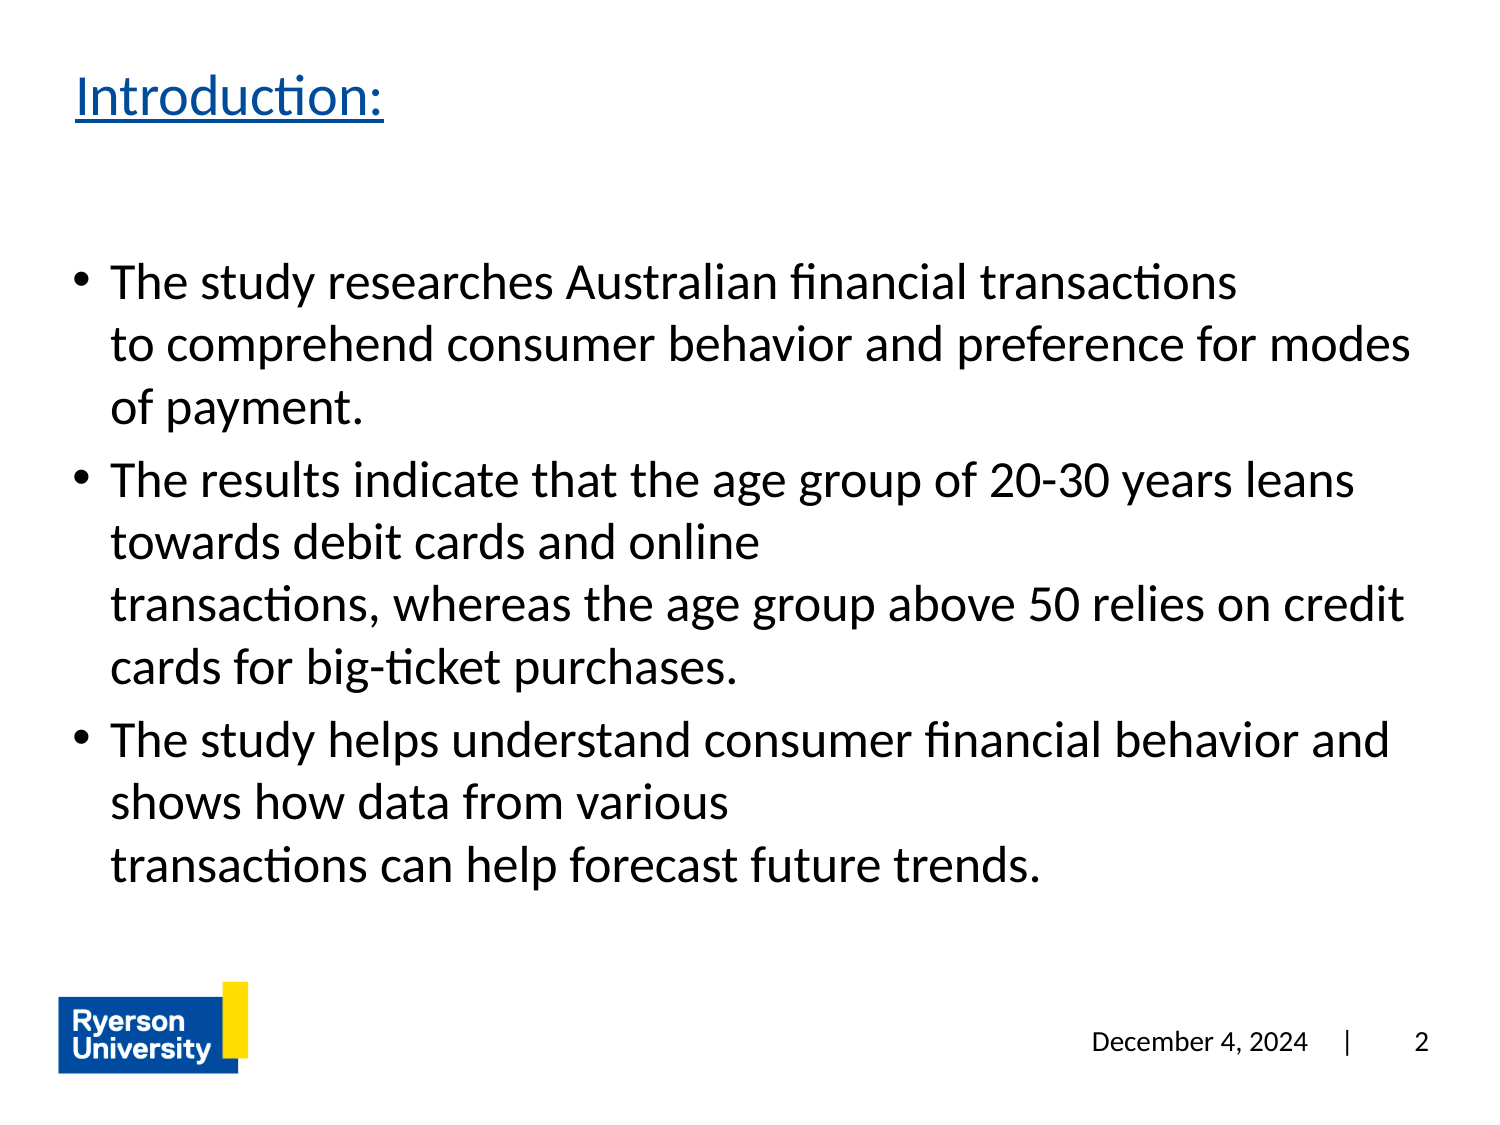

# Introduction:
The study researches Australian financial transactions to comprehend consumer behavior and preference for modes of payment.
The results indicate that the age group of 20-30 years leans towards debit cards and online transactions, whereas the age group above 50 relies on credit cards for big-ticket purchases.
The study helps understand consumer financial behavior and shows how data from various transactions can help forecast future trends.

December 4, 2024     |
2